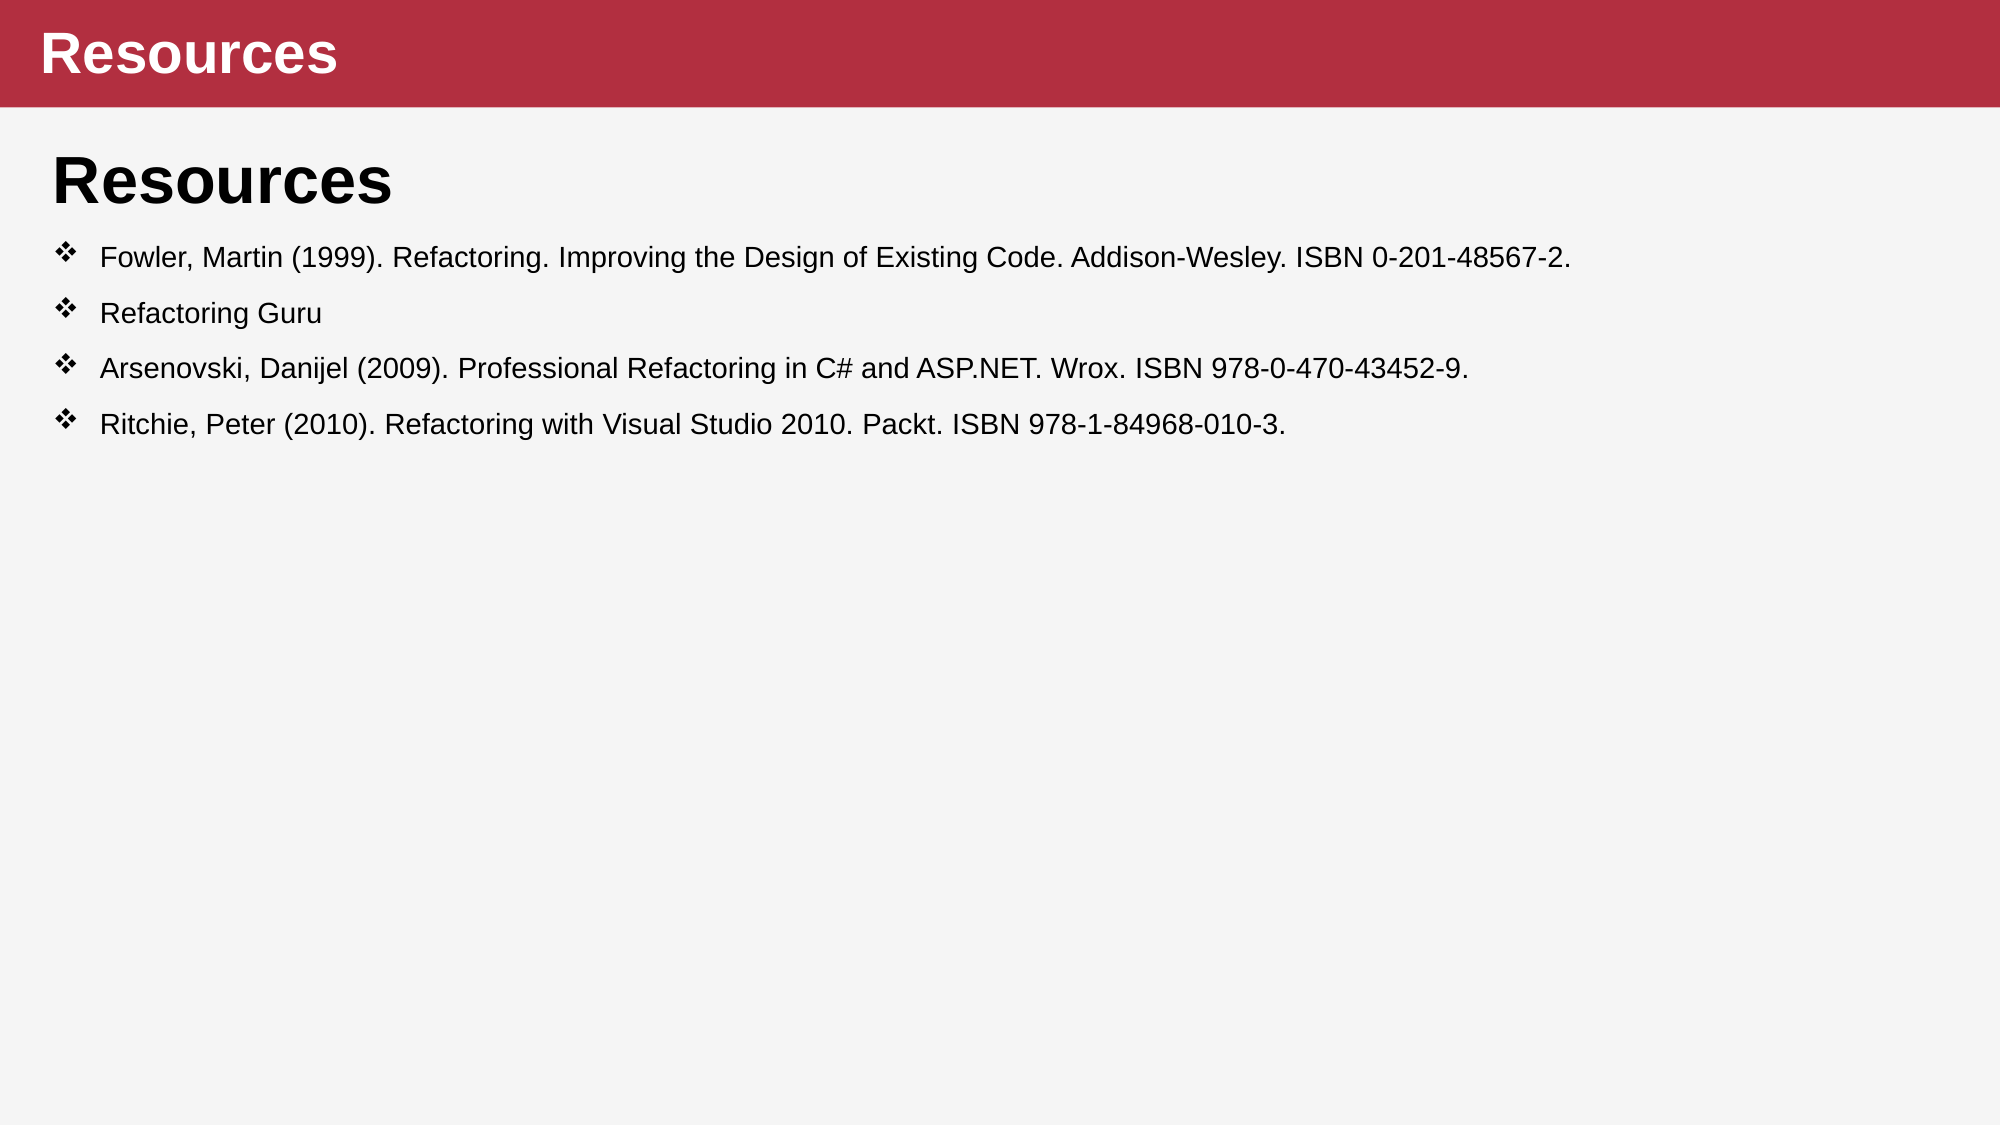

# Resources
Resources
Fowler, Martin (1999). Refactoring. Improving the Design of Existing Code. Addison-Wesley. ISBN 0-201-48567-2.
Refactoring Guru
Arsenovski, Danijel (2009). Professional Refactoring in C# and ASP.NET. Wrox. ISBN 978-0-470-43452-9.
Ritchie, Peter (2010). Refactoring with Visual Studio 2010. Packt. ISBN 978-1-84968-010-3.